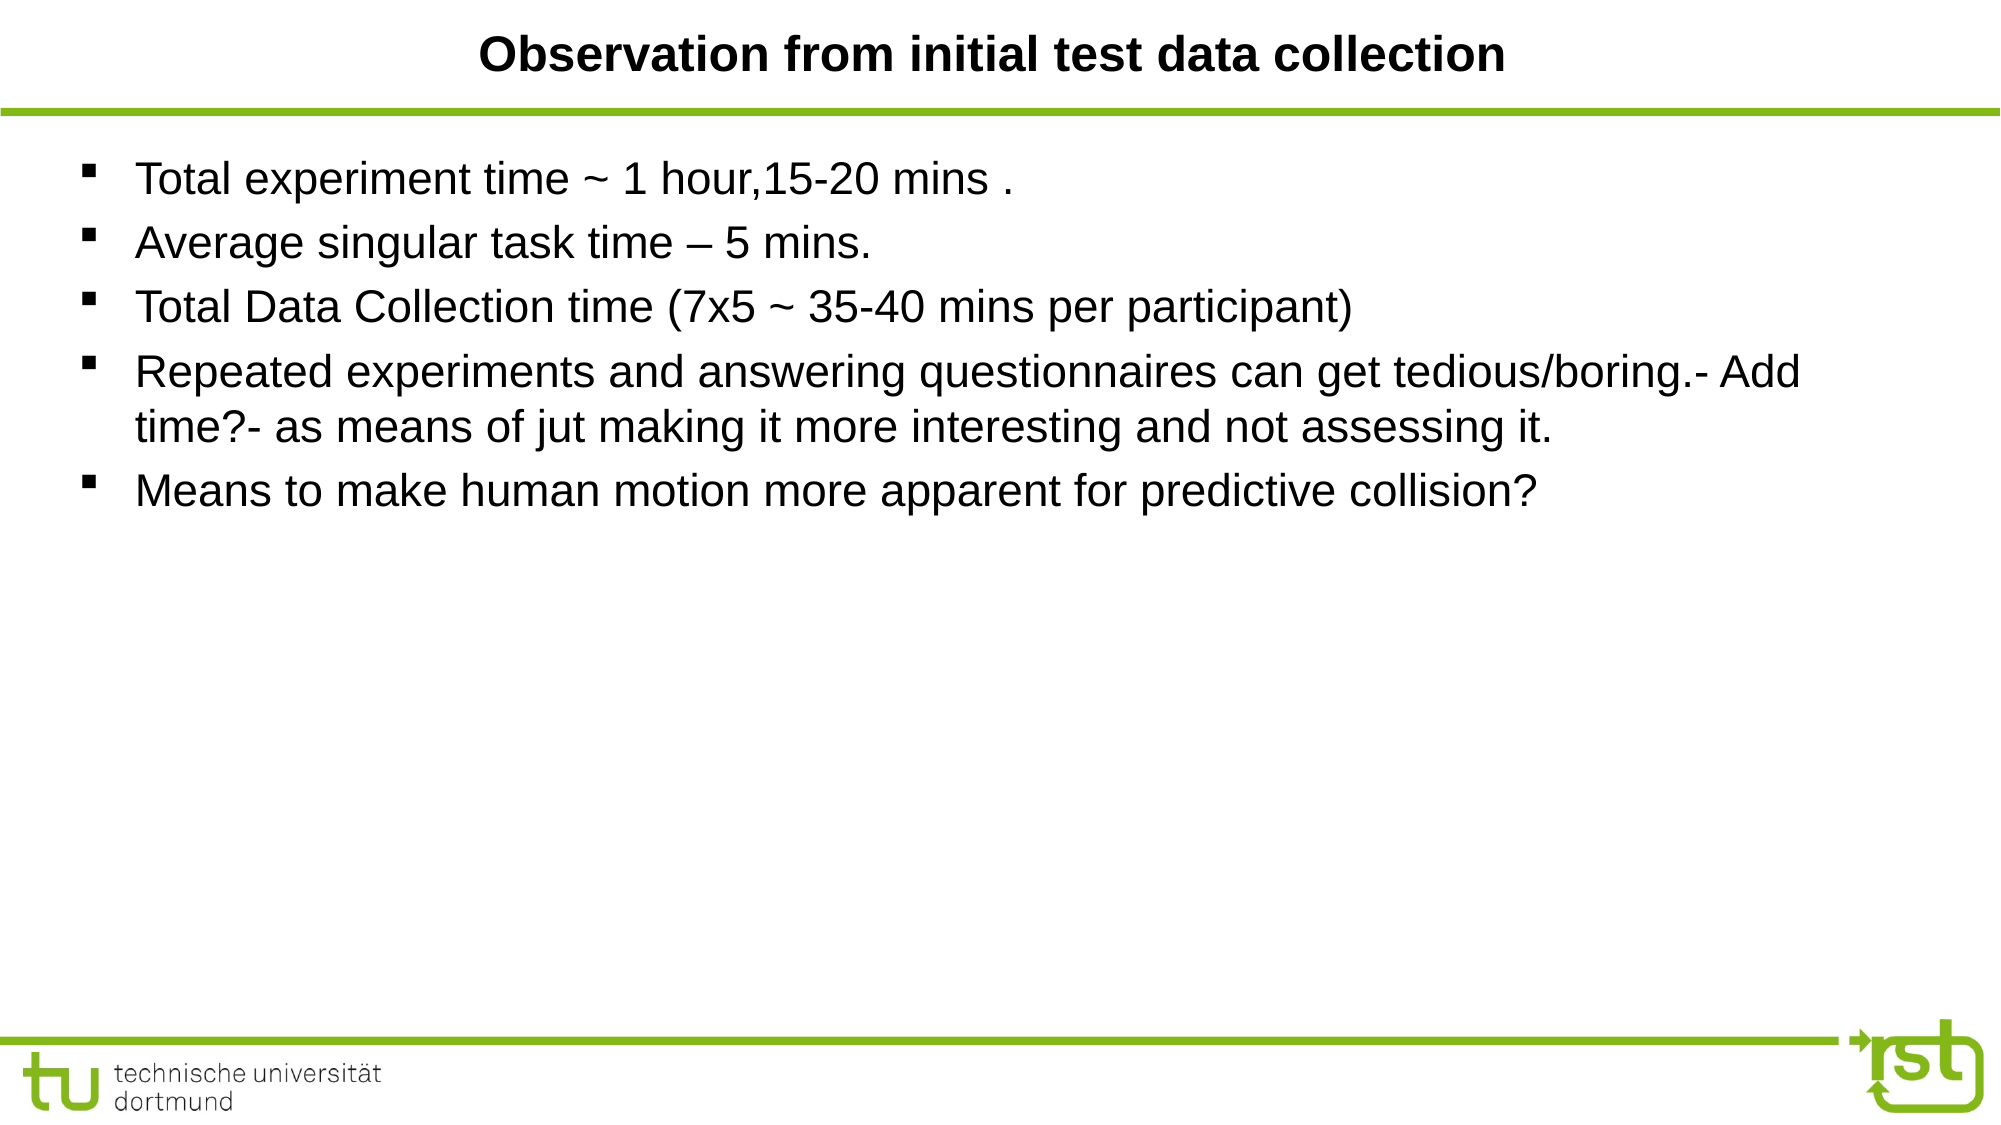

# Observation from initial test data collection
Total experiment time ~ 1 hour,15-20 mins .
Average singular task time – 5 mins.
Total Data Collection time (7x5 ~ 35-40 mins per participant)
Repeated experiments and answering questionnaires can get tedious/boring.- Add time?- as means of jut making it more interesting and not assessing it.
Means to make human motion more apparent for predictive collision?